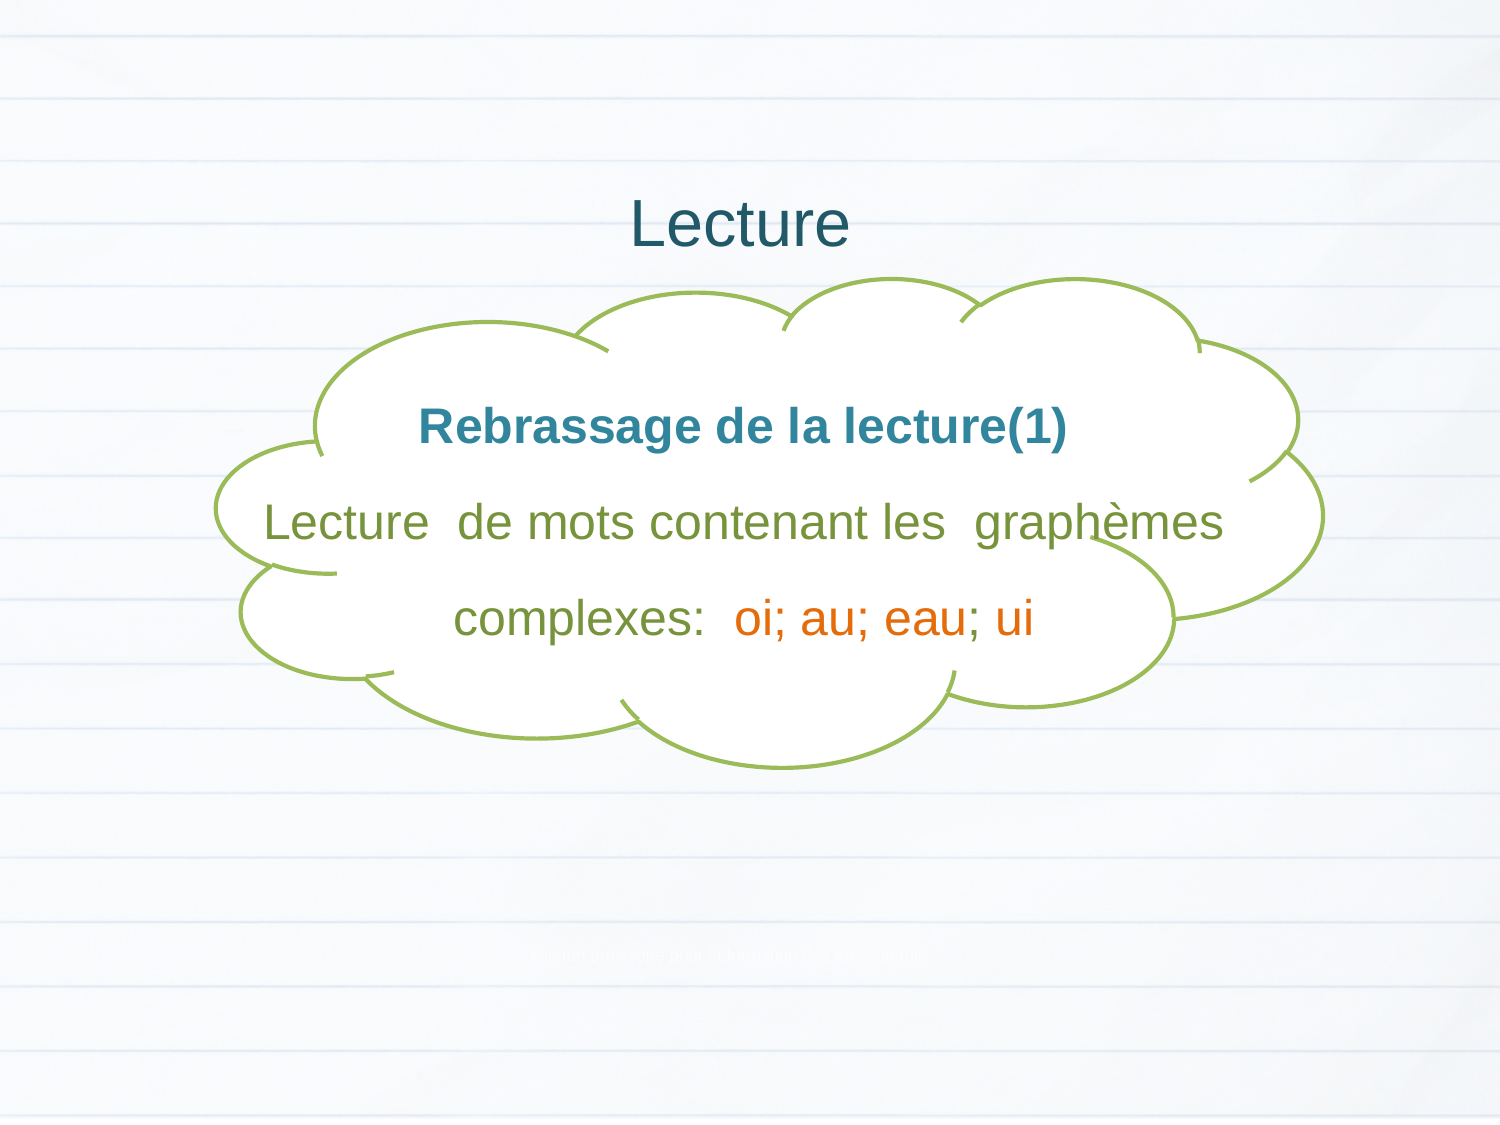

Lecture

Rebrassage de la lecture(1)
Lecture  de mots contenant les  graphèmes complexes:  oi; au; eau; ui
Version provisoire pour la formation des enseignants